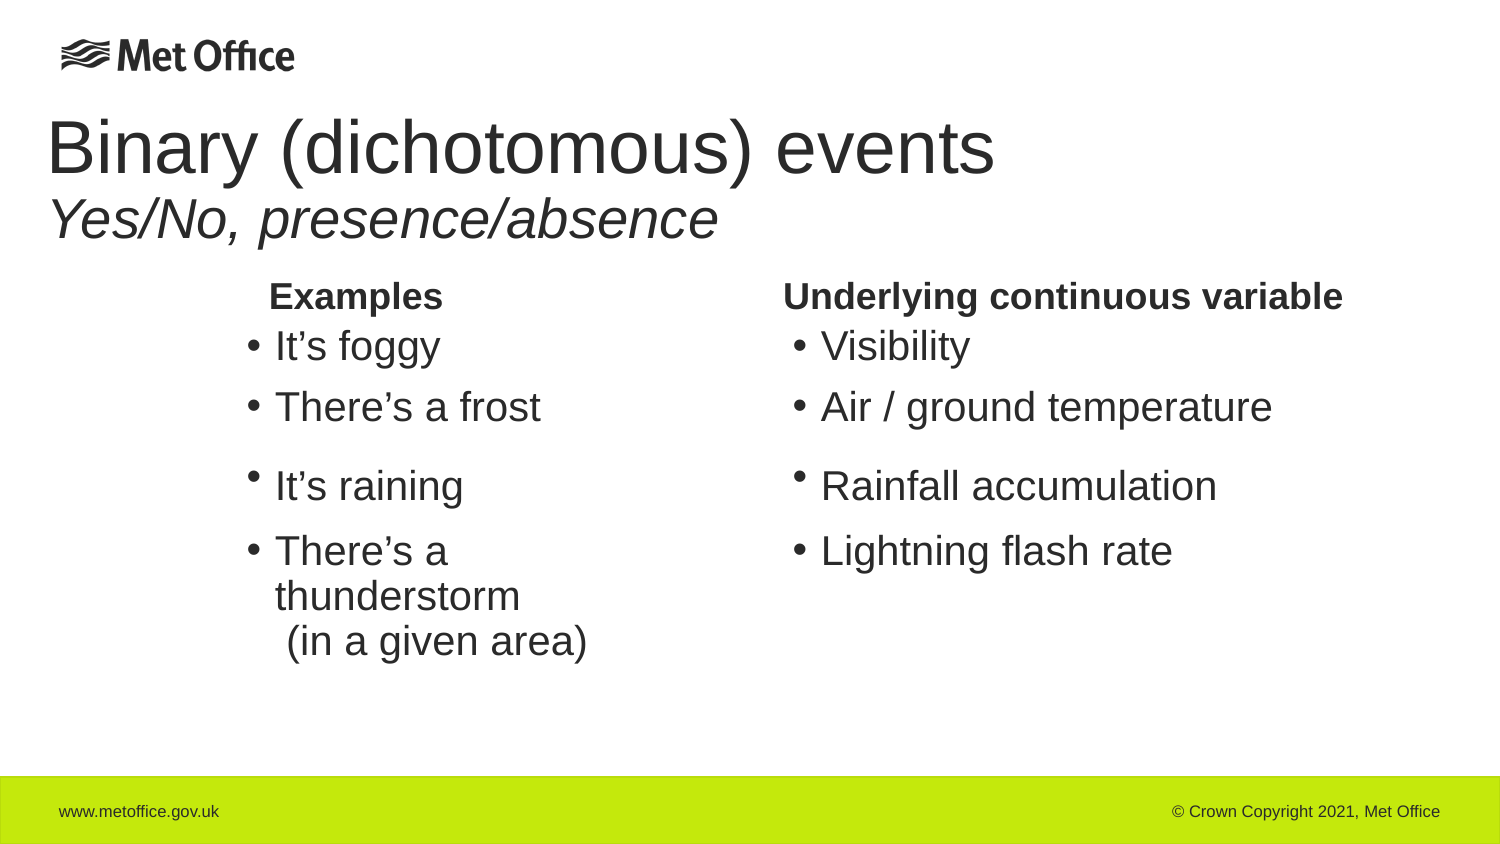

# Binary (dichotomous) events Yes/No, presence/absence
	Examples
	Underlying continuous variable
Visibility
Air / ground temperature
Rainfall accumulation
Lightning flash rate
It’s foggy
There’s a frost
It’s raining
There’s a thunderstorm
 (in a given area)